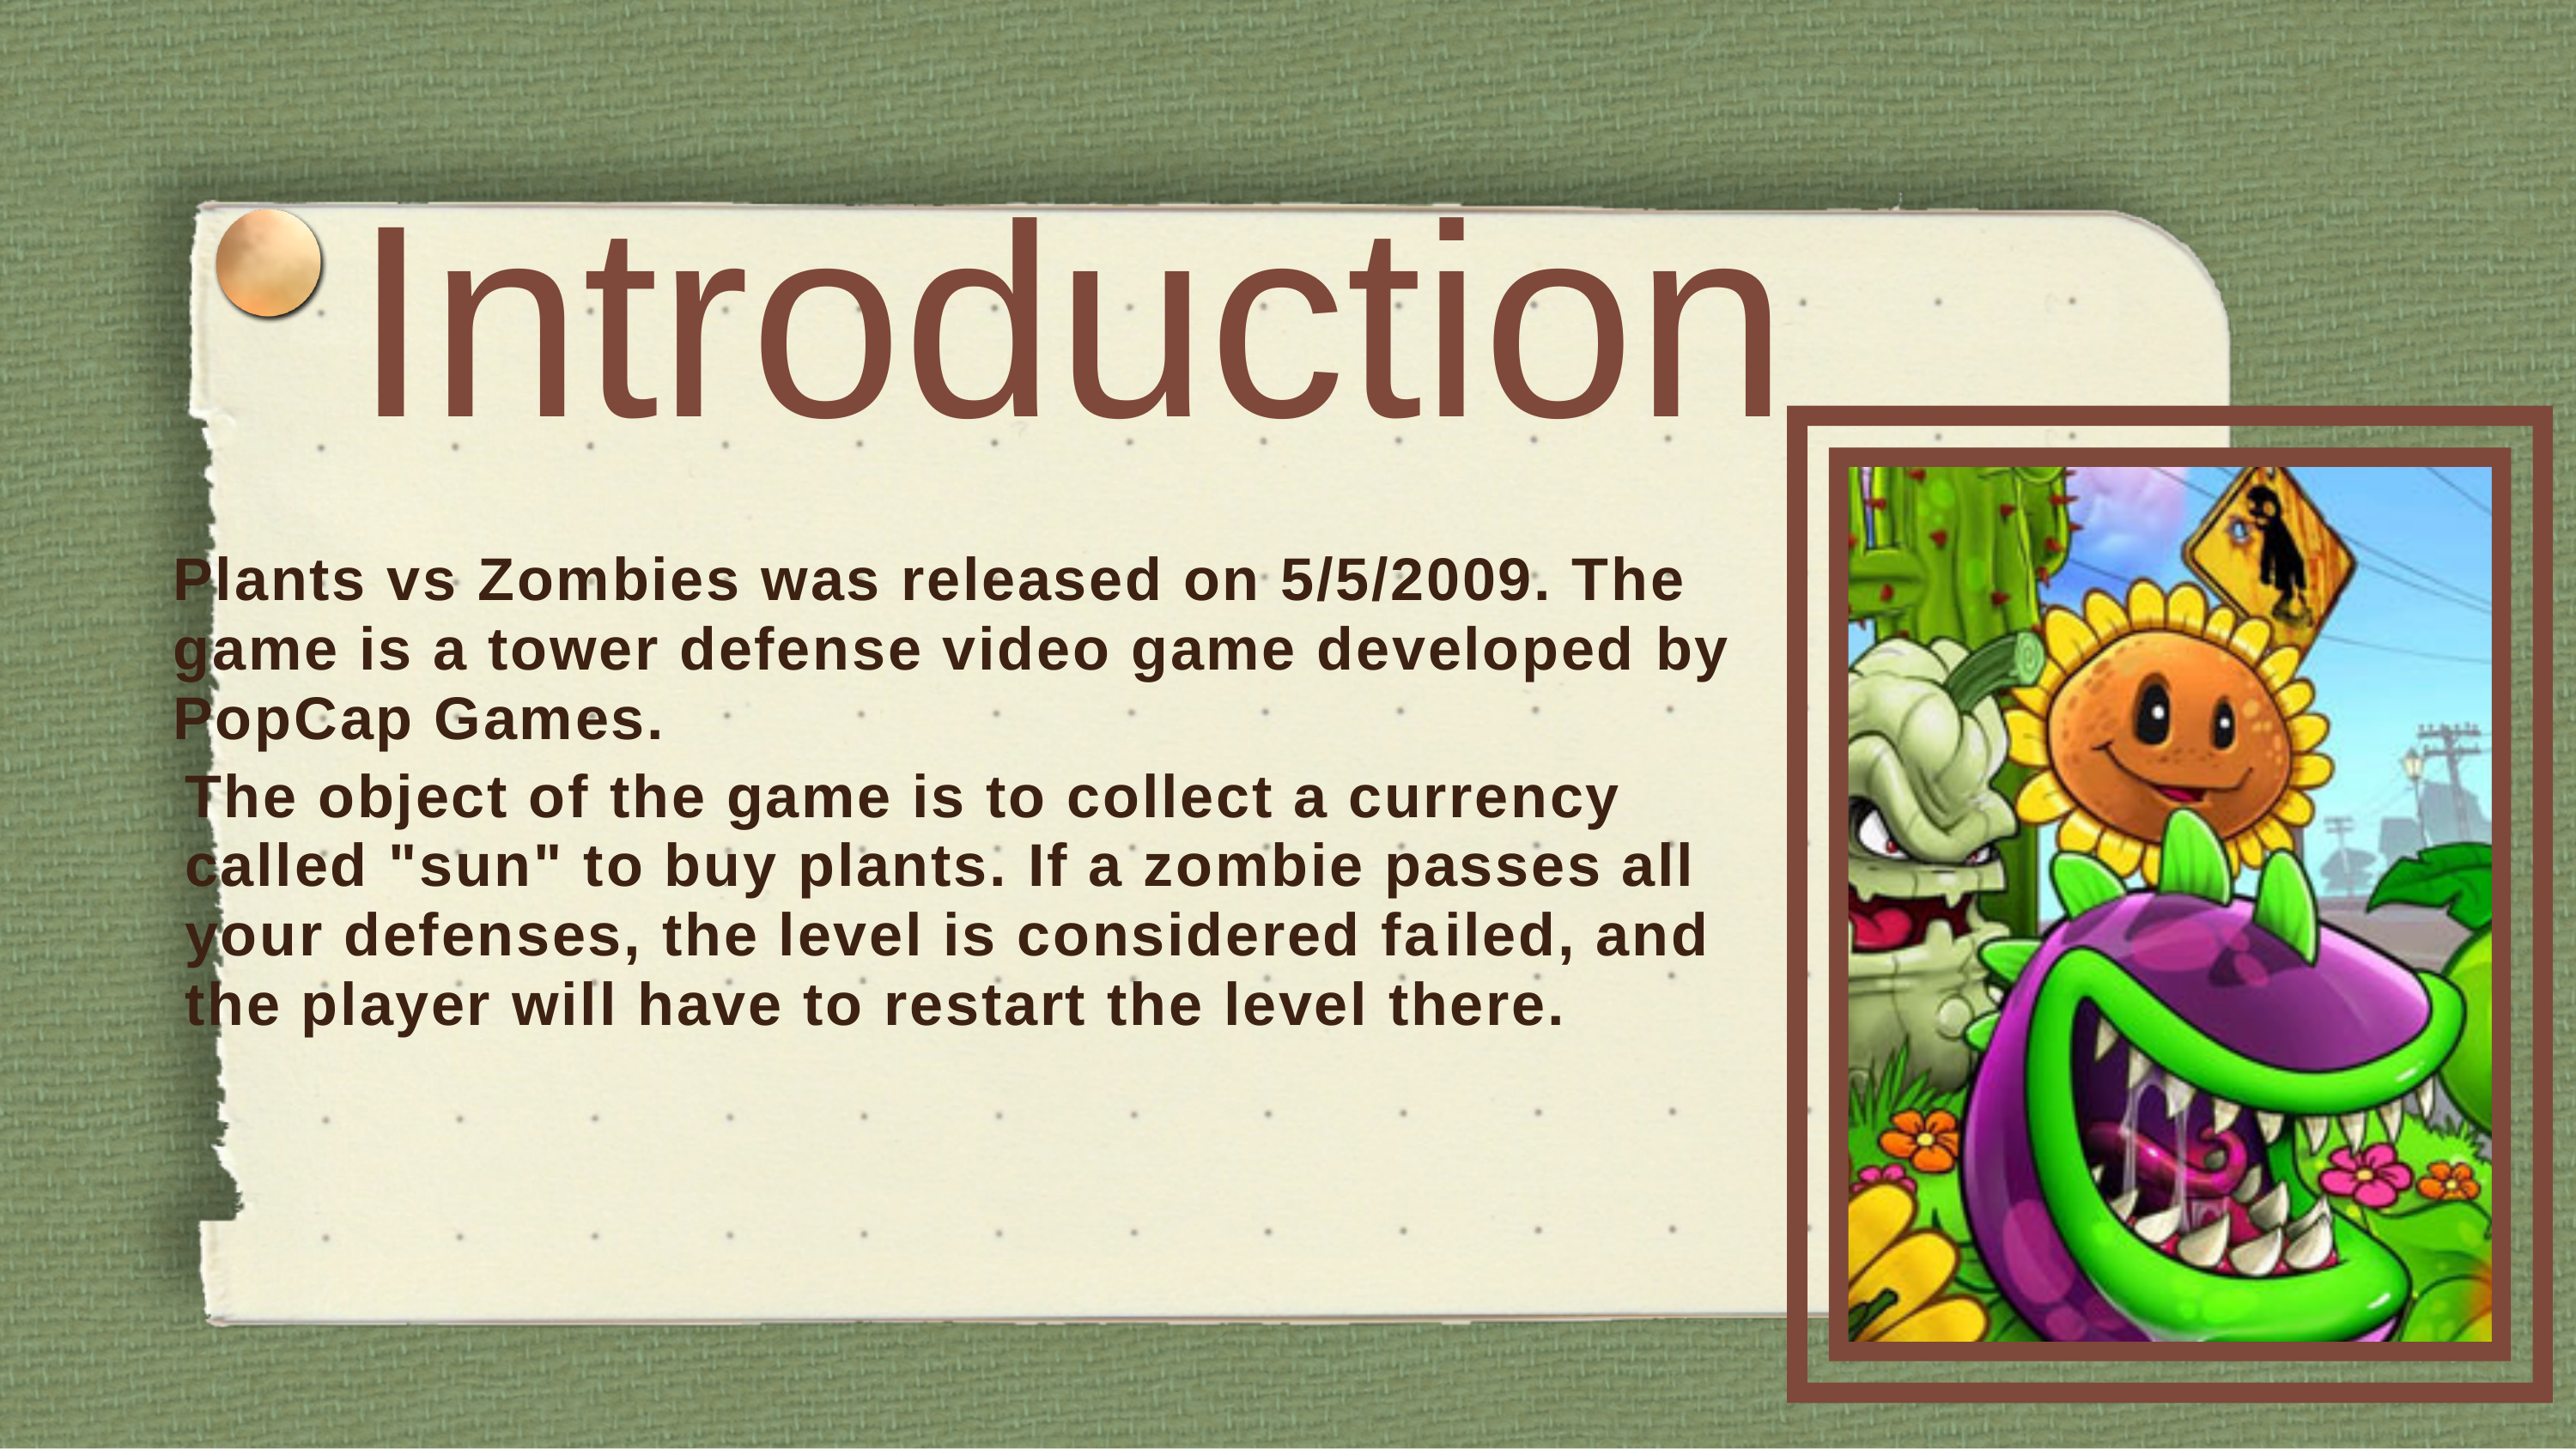

Introduction

Plants vs Zombies was released on 5/5/2009. The game is a tower defense video game developed by PopCap Games.

The object of the game is to collect a currency called "sun" to buy plants. If a zombie passes all your defenses, the level is considered fa﻿iled, and the player will have to restart the level there.